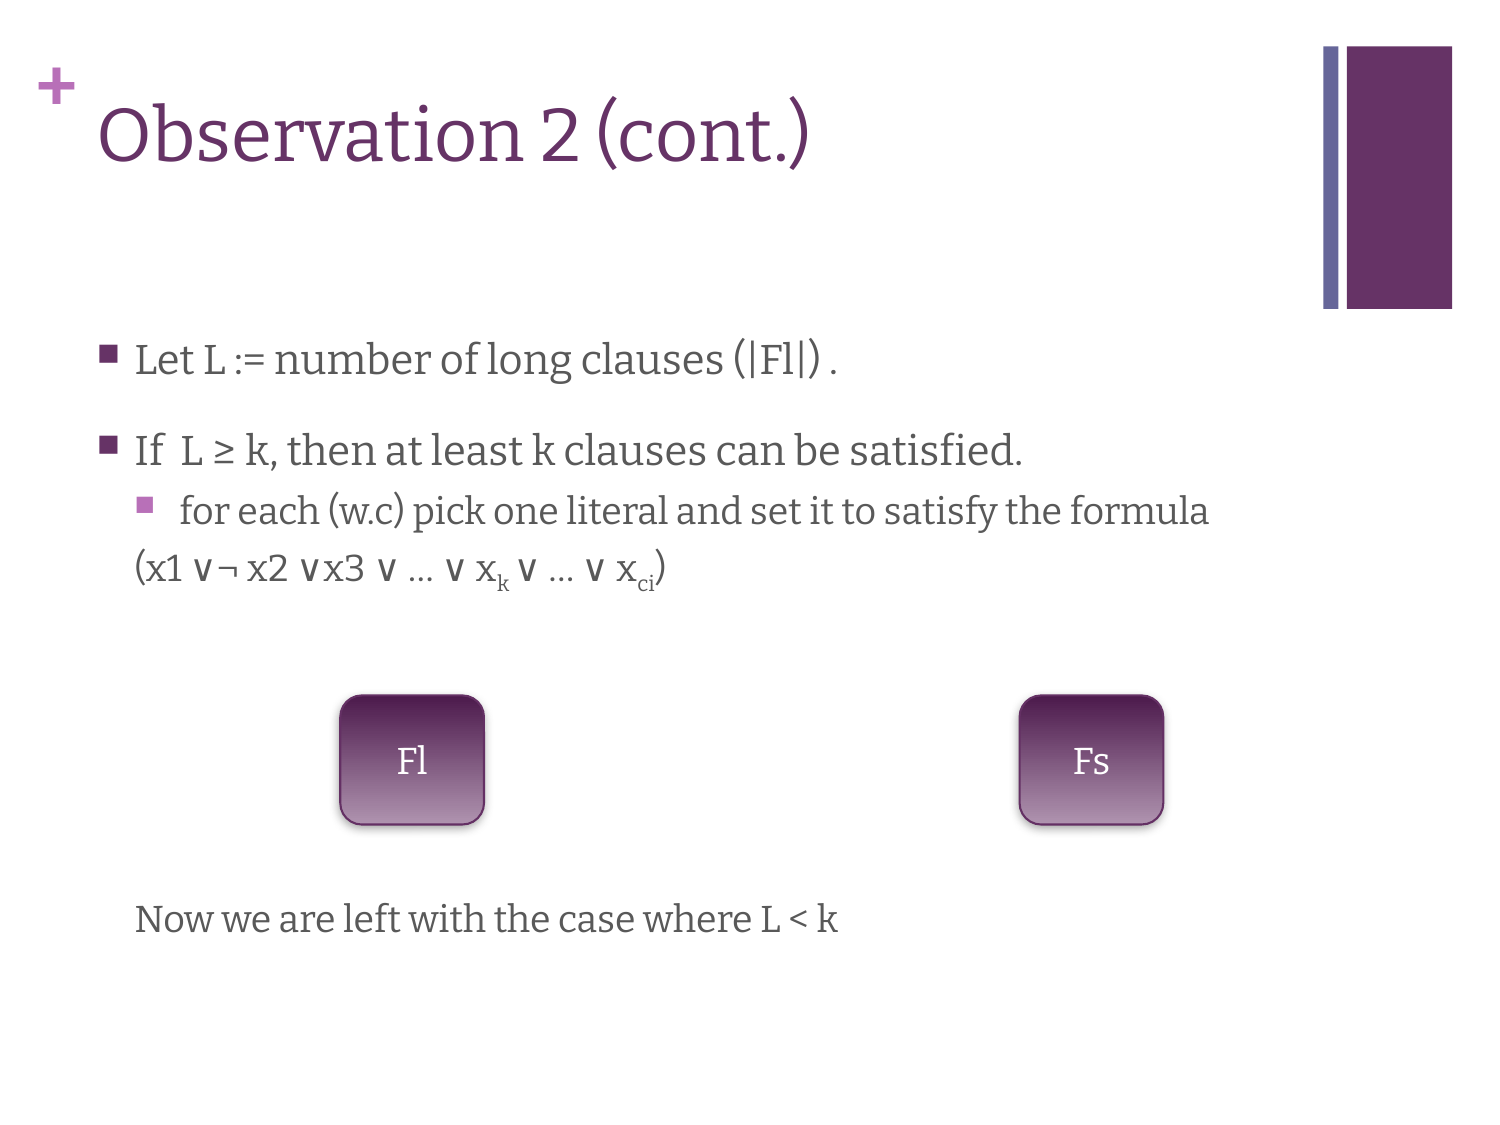

# Observation 2 (cont.)
Let L := number of long clauses (|Fl|) .
If  L ≥ k, then at least k clauses can be satisfied.
 for each (w.c) pick one literal and set it to satisfy the formula
(x1 ∨¬ x2 ∨x3 ∨ … ∨ xk ∨ … ∨ xci)

Now we are left with the case where L < k
Fl
Fs